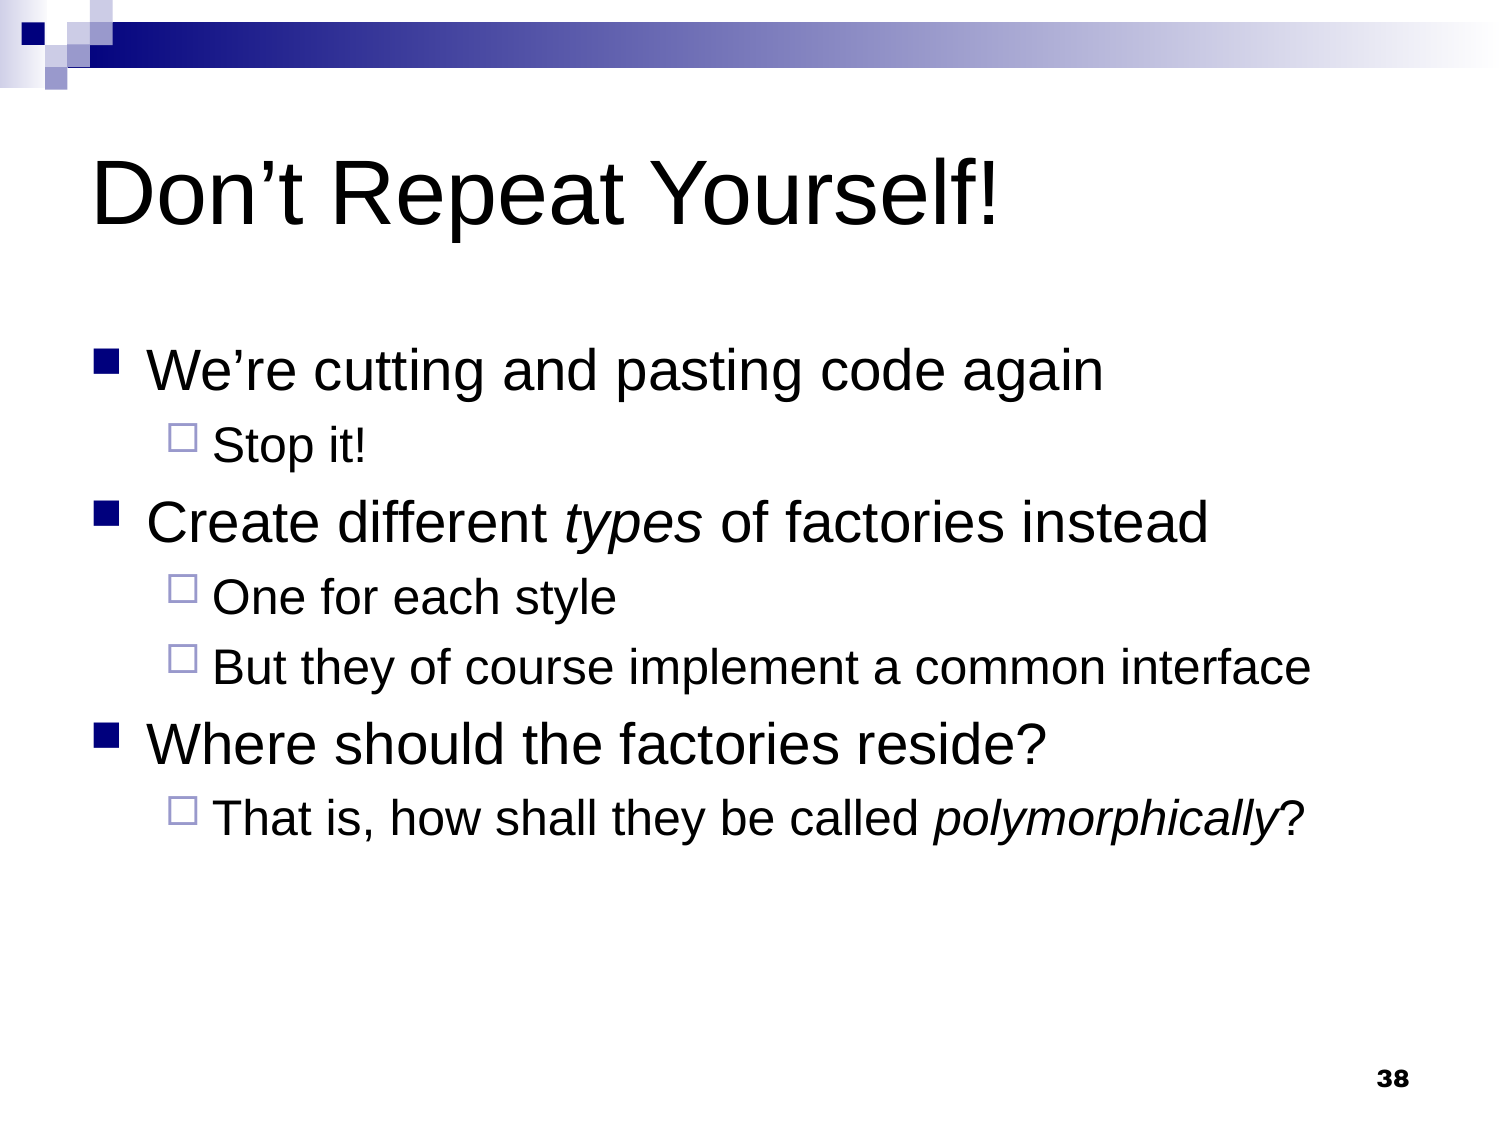

# Don’t Repeat Yourself!
We’re cutting and pasting code again
Stop it!
Create different types of factories instead
One for each style
But they of course implement a common interface
Where should the factories reside?
That is, how shall they be called polymorphically?
38